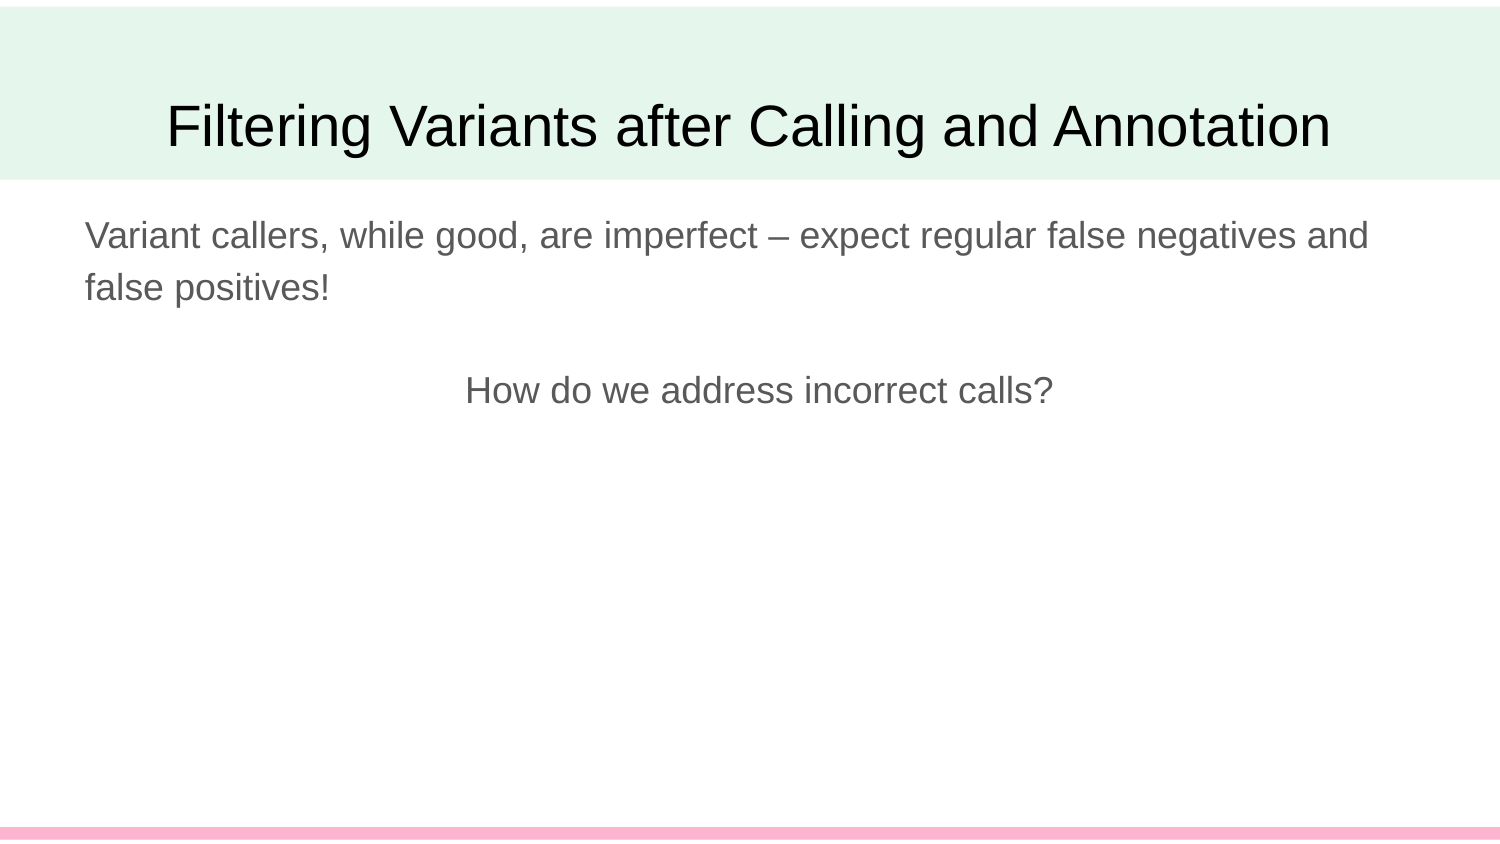

# Filtering Variants after Calling and Annotation
Variant callers, while good, are imperfect – expect regular false negatives and false positives!

How do we address incorrect calls?